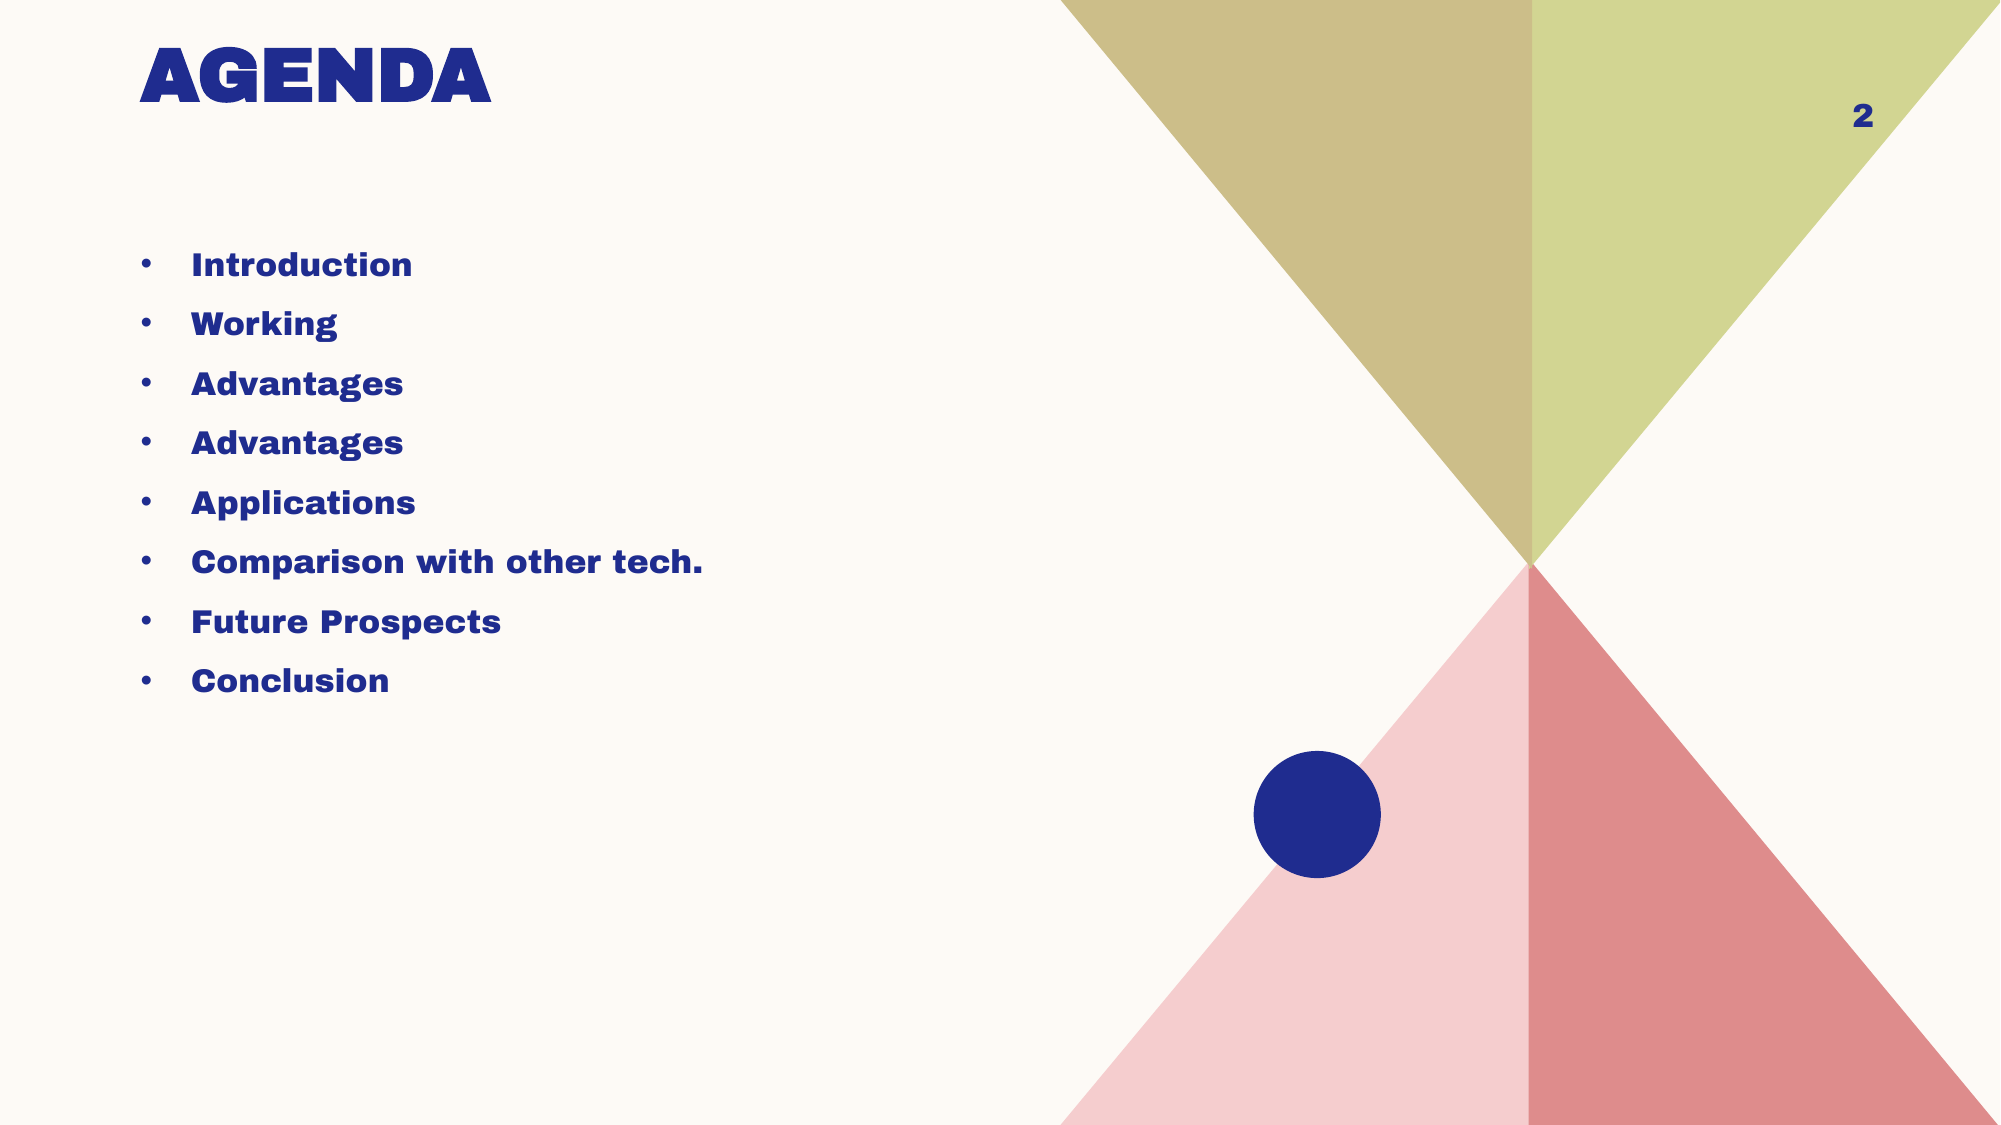

# agenda
2
Introduction
Working
Advantages
Advantages
Applications
Comparison with other tech.
Future Prospects
Conclusion